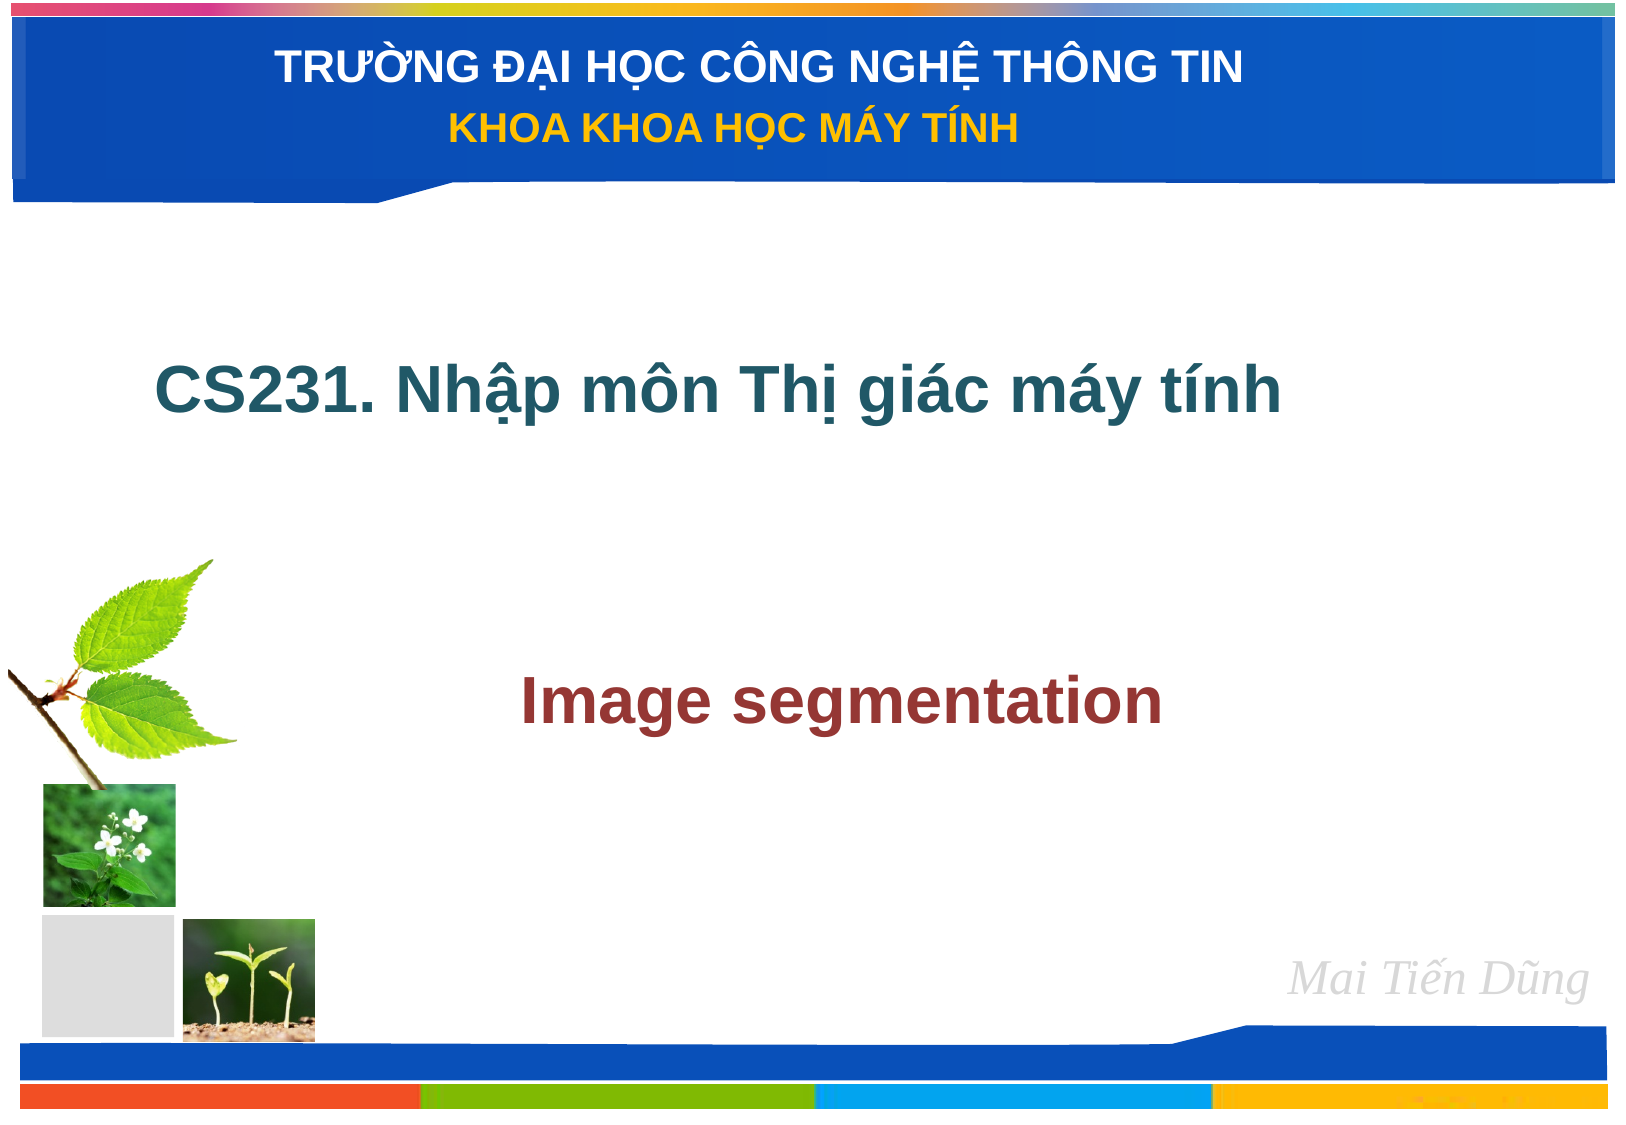

# CS231. Nhập môn Thị giác máy tính
Image segmentation
Mai Tiến Dũng